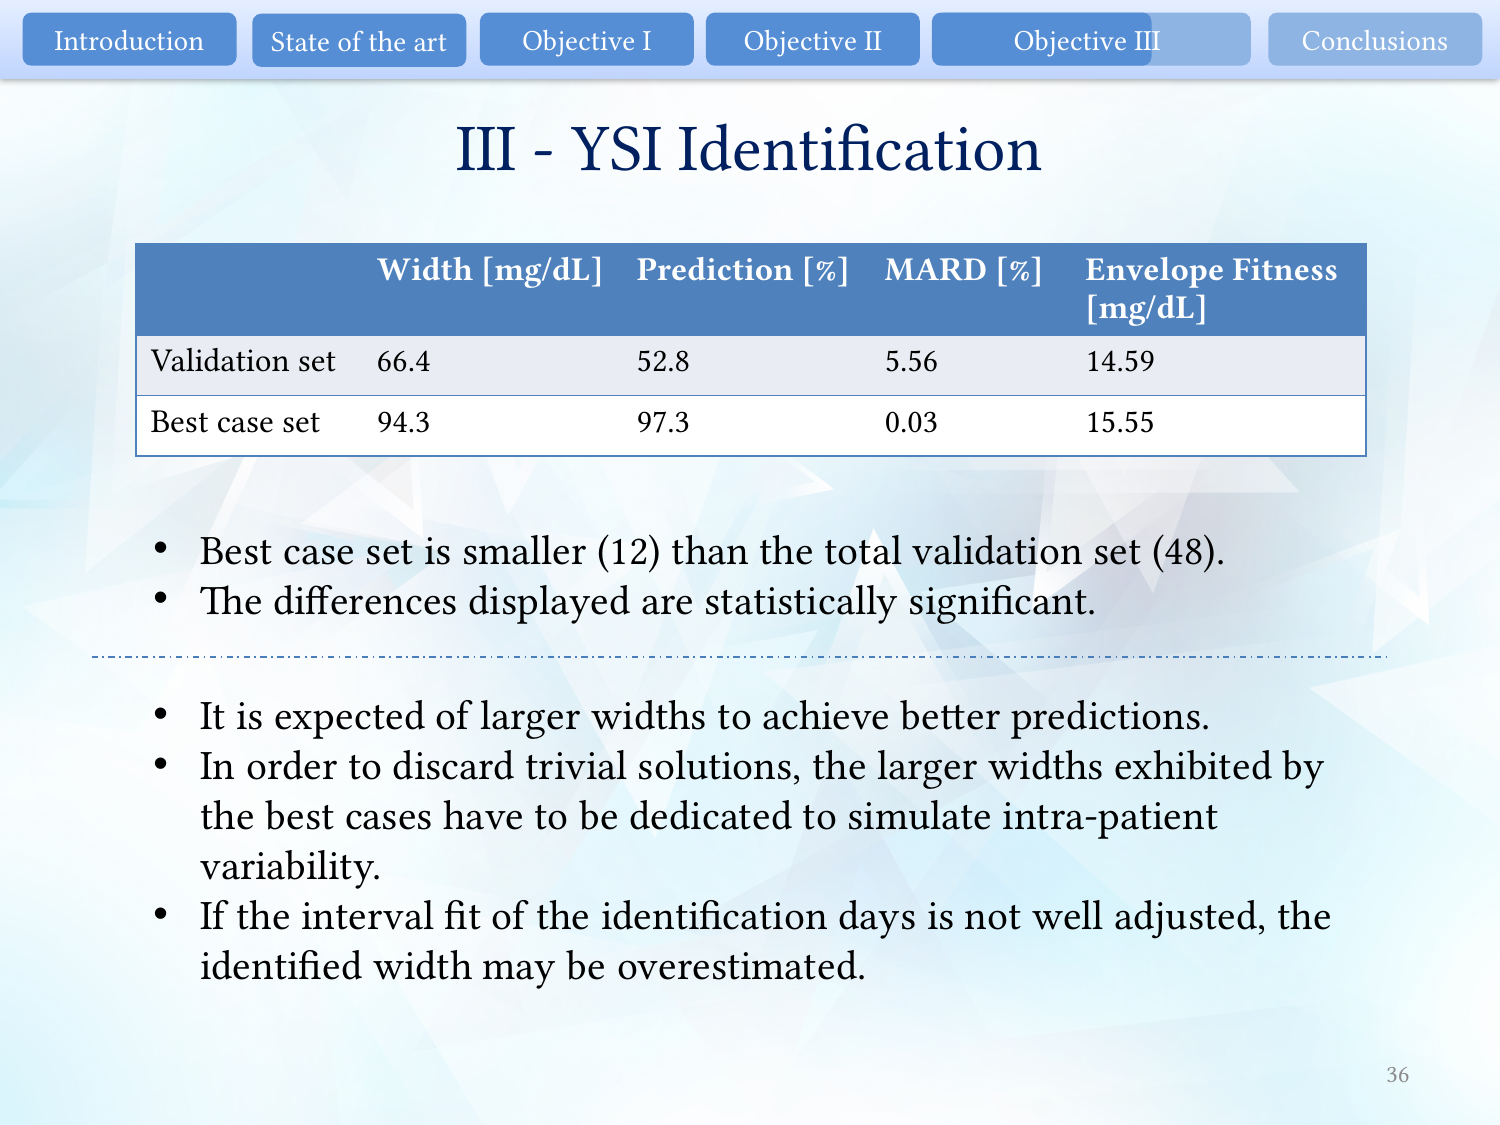

Introduction
Objective I
Objective II

Objective III

Conclusions
State of the art
# III - YSI Identification
|  | Width [mg/dL] | Prediction [%] | MARD [%] | Envelope Fitness [mg/dL] |
| --- | --- | --- | --- | --- |
| Validation set | 66.4 | 52.8 | 5.56 | 14.59 |
| Best case set | 94.3 | 97.3 | 0.03 | 15.55 |
Best case set is smaller (12) than the total validation set (48).
The differences displayed are statistically significant.
It is expected of larger widths to achieve better predictions.
In order to discard trivial solutions, the larger widths exhibited by the best cases have to be dedicated to simulate intra-patient variability.
If the interval fit of the identification days is not well adjusted, the identified width may be overestimated.
36